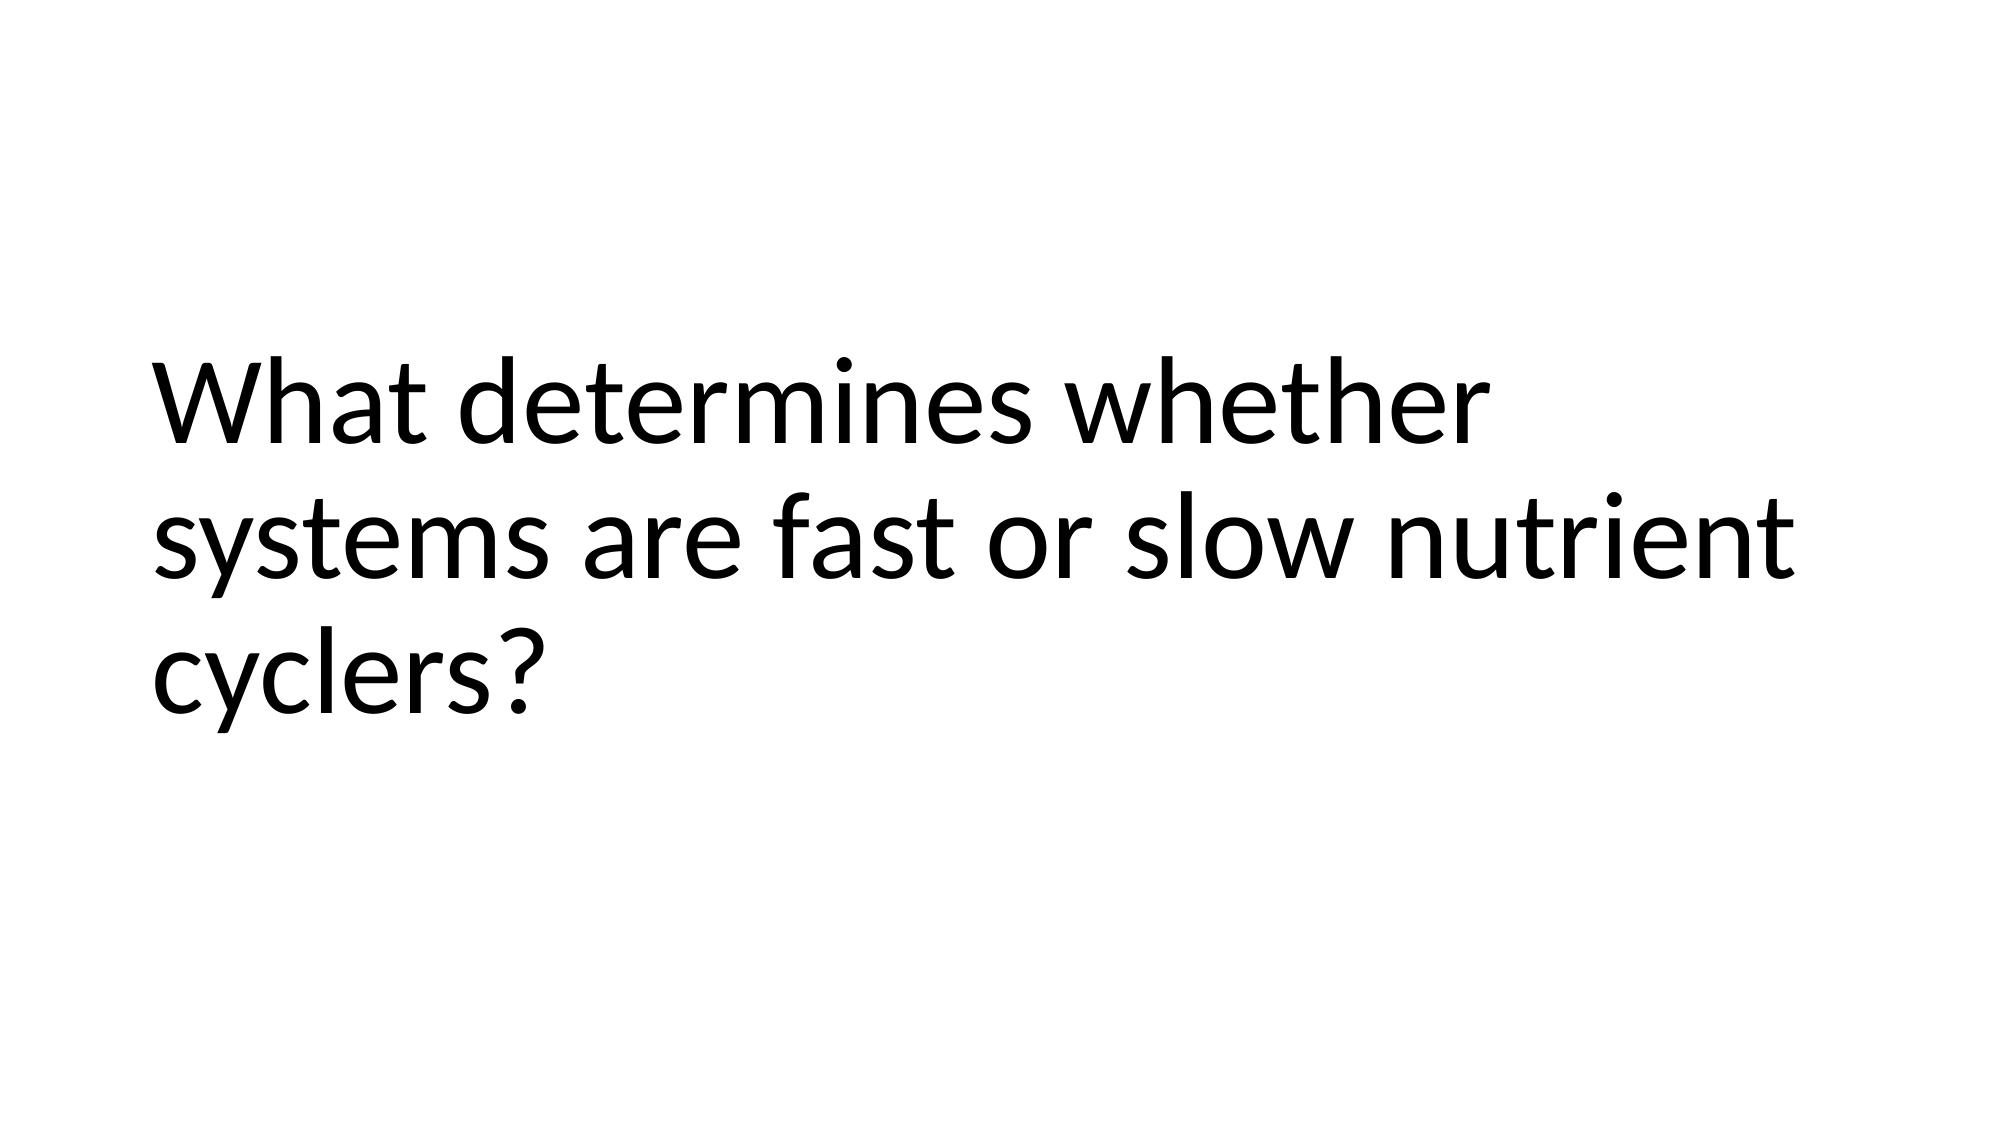

# What determines whether systems are fast or slow nutrient cyclers?